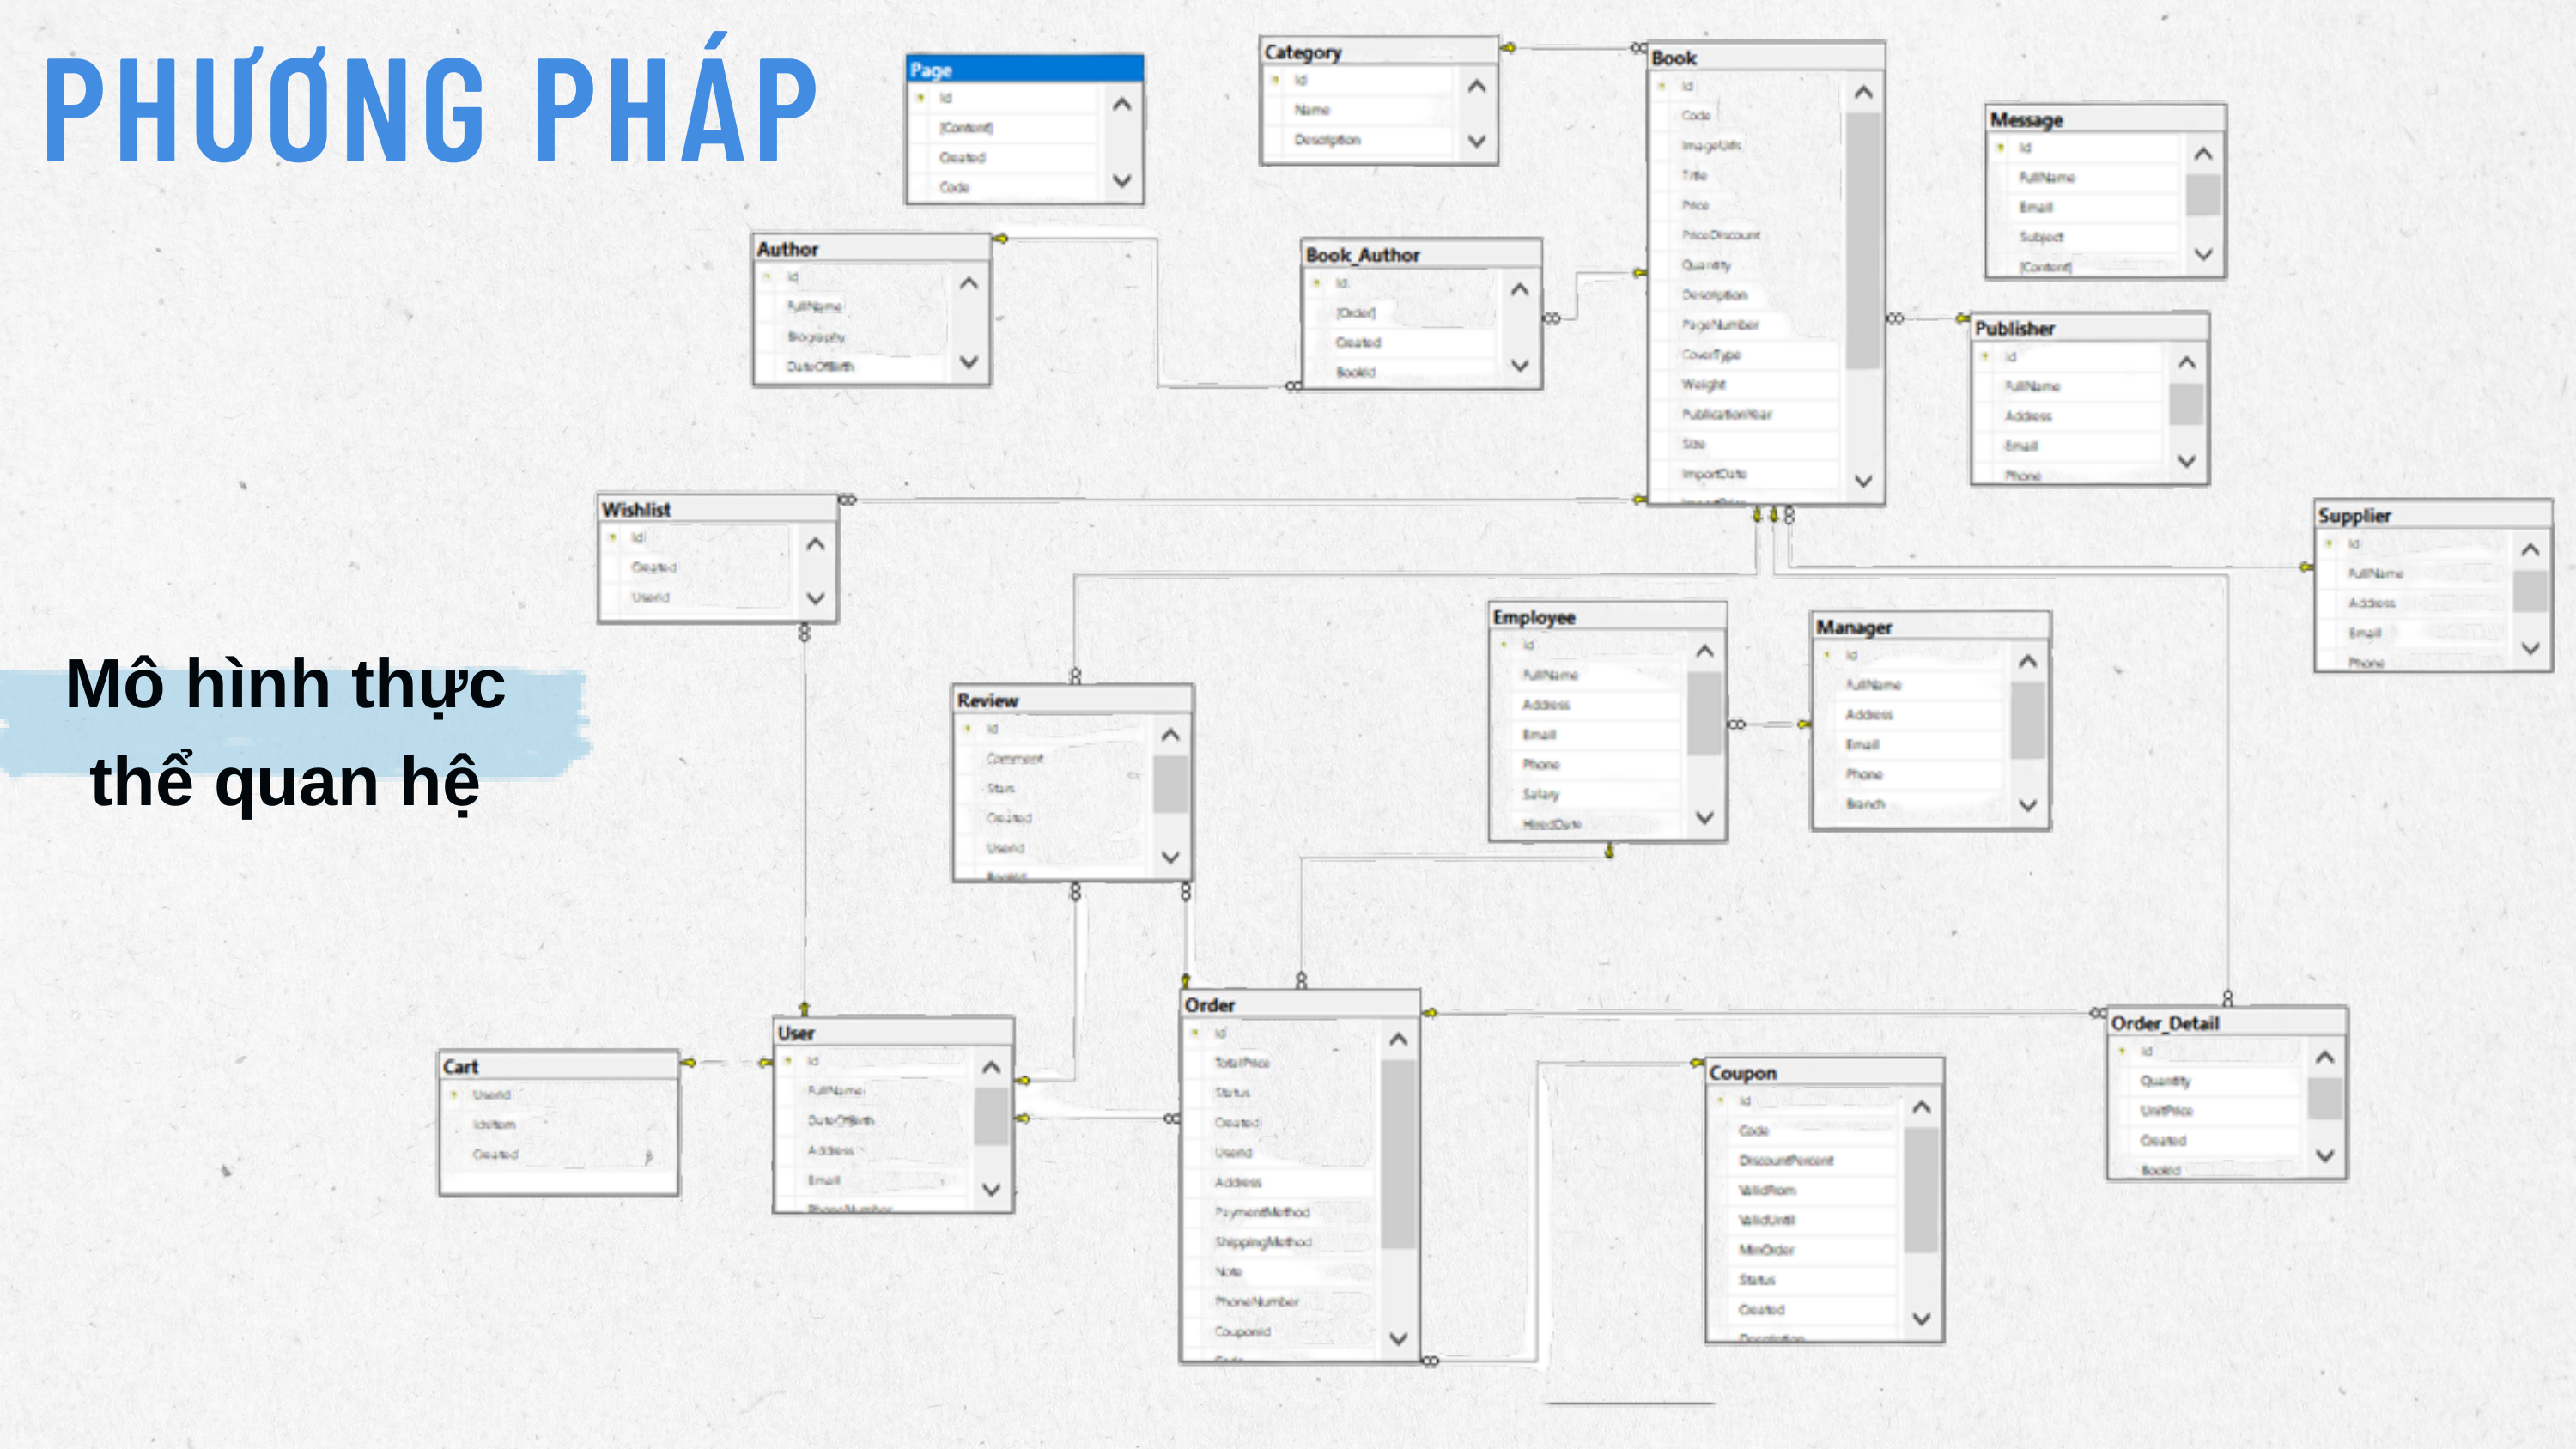

PHƯƠNG PHÁP
Mô hình thực thể quan hệ